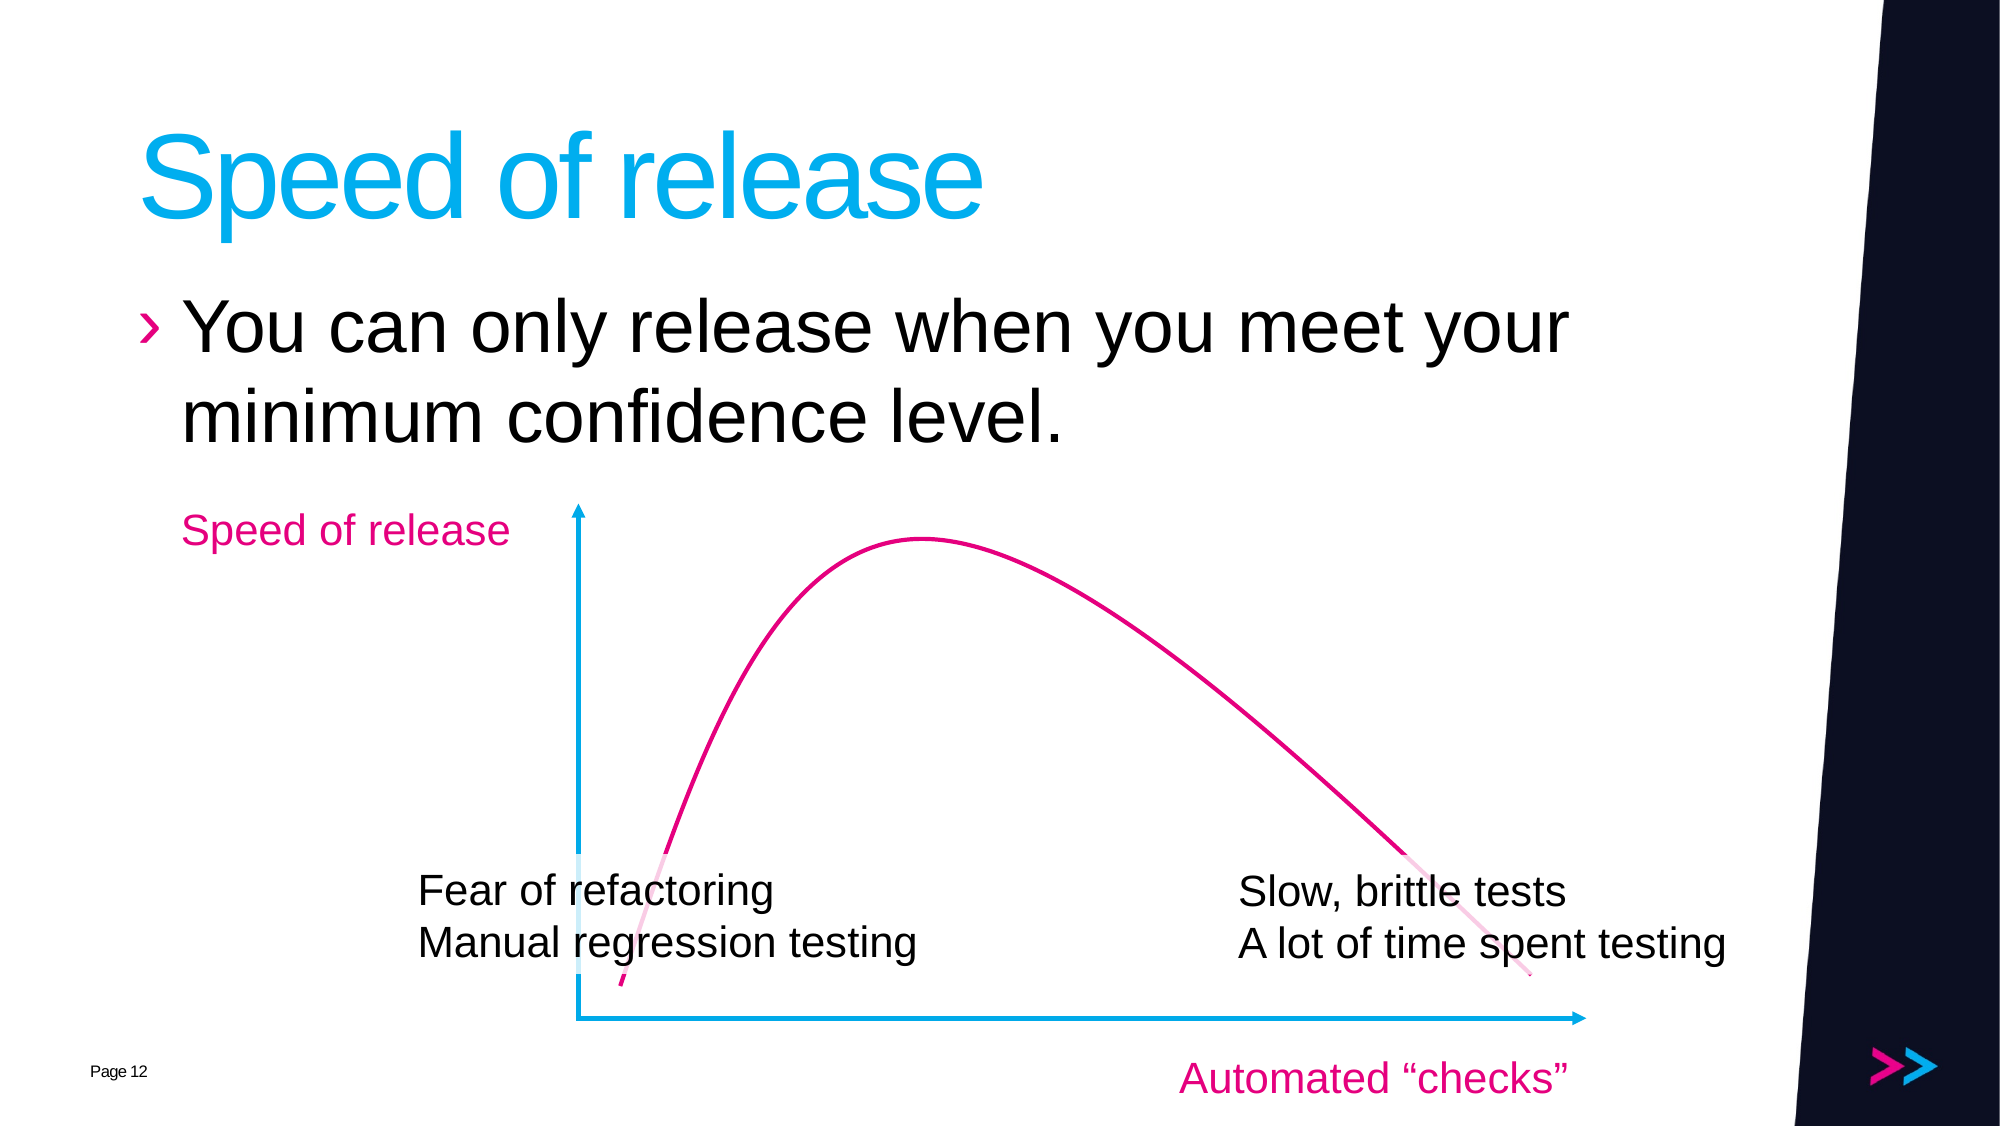

# Speed of release
You can only release when you meet your minimum confidence level.
Speed of release

Fear of refactoring
Manual regression testing
Slow, brittle tests
A lot of time spent testing
Automated “checks”
12